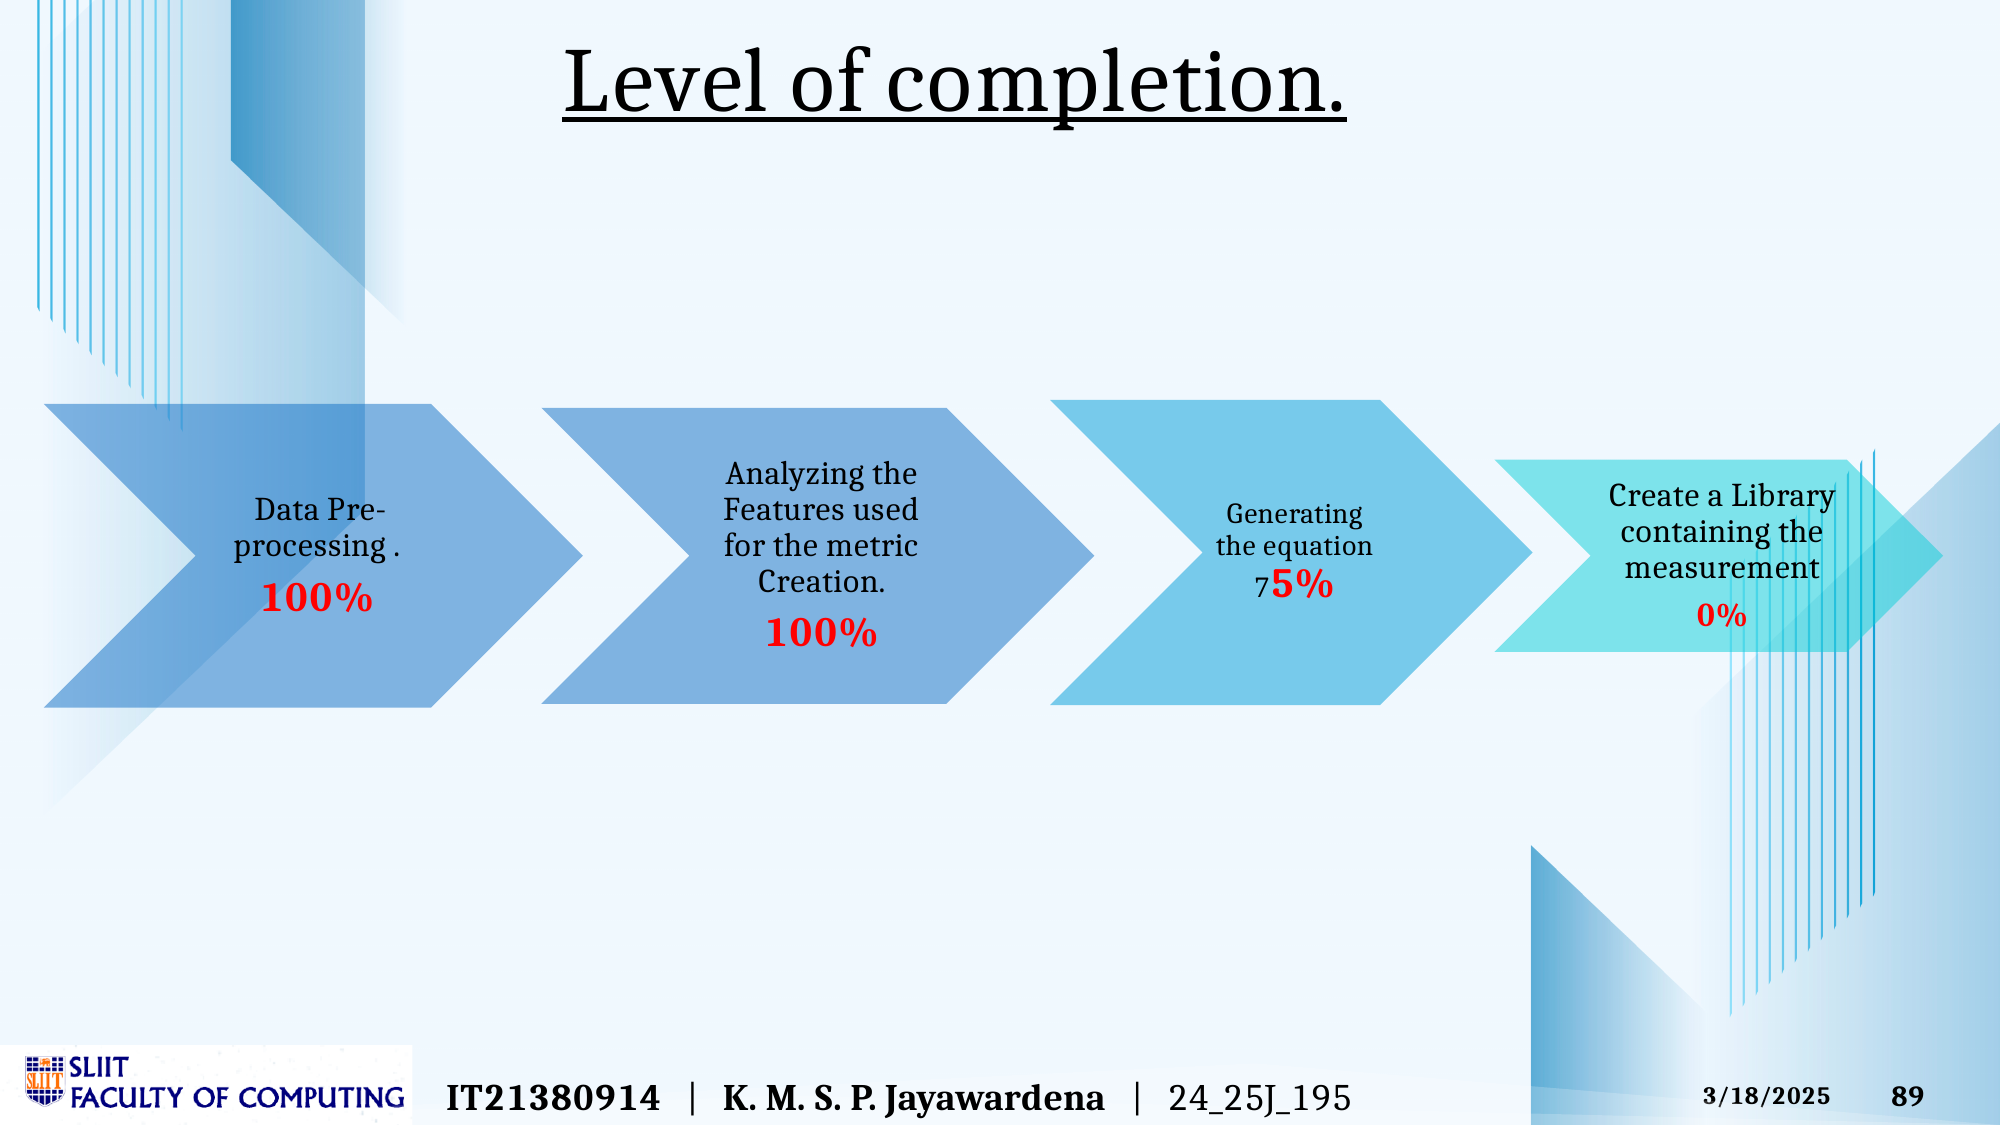

Level of completion.
 Data Pre-processing .
100%
Analyzing the Features used for the metric Creation.
100%
Generating the equation 75%
Create a Library containing the measurement
0%
IT21380914   |   K. M. S. P. Jayawardena   |   24_25J_195